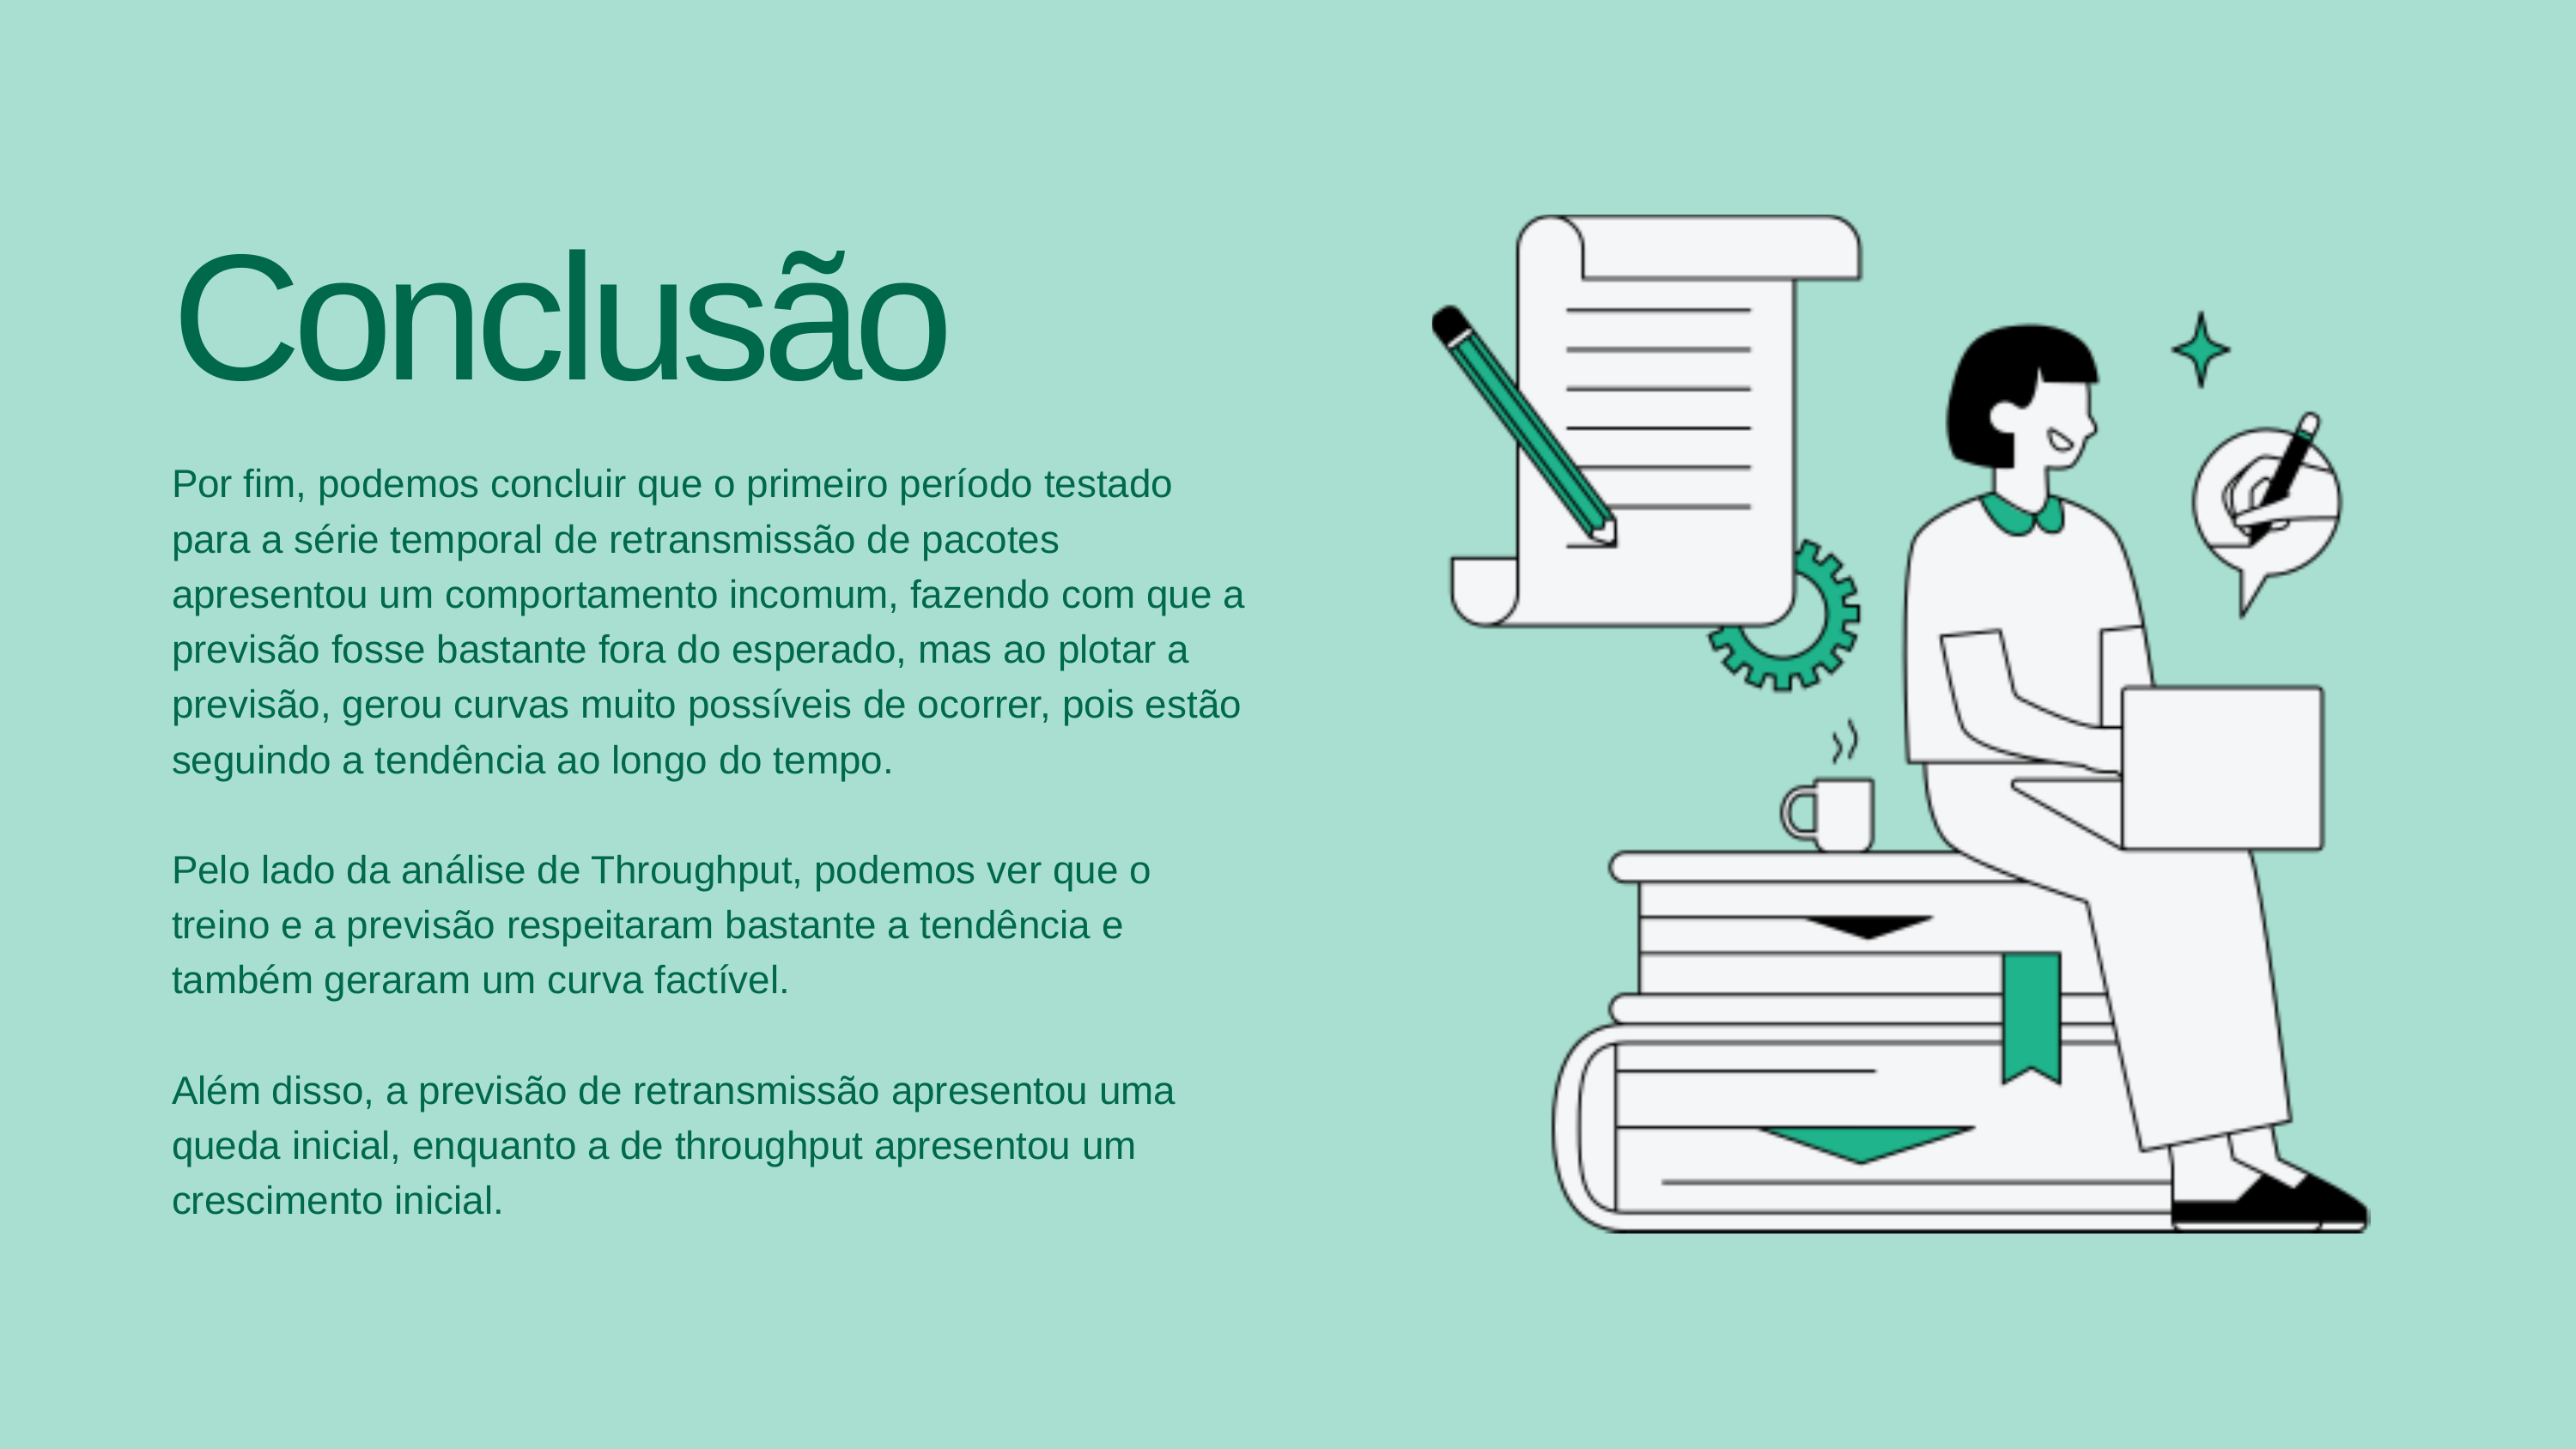

Conclusão
Por fim, podemos concluir que o primeiro período testado para a série temporal de retransmissão de pacotes apresentou um comportamento incomum, fazendo com que a previsão fosse bastante fora do esperado, mas ao plotar a previsão, gerou curvas muito possíveis de ocorrer, pois estão seguindo a tendência ao longo do tempo.

Pelo lado da análise de Throughput, podemos ver que o treino e a previsão respeitaram bastante a tendência e também geraram um curva factível.

Além disso, a previsão de retransmissão apresentou uma    queda inicial, enquanto a de throughput apresentou um crescimento inicial.